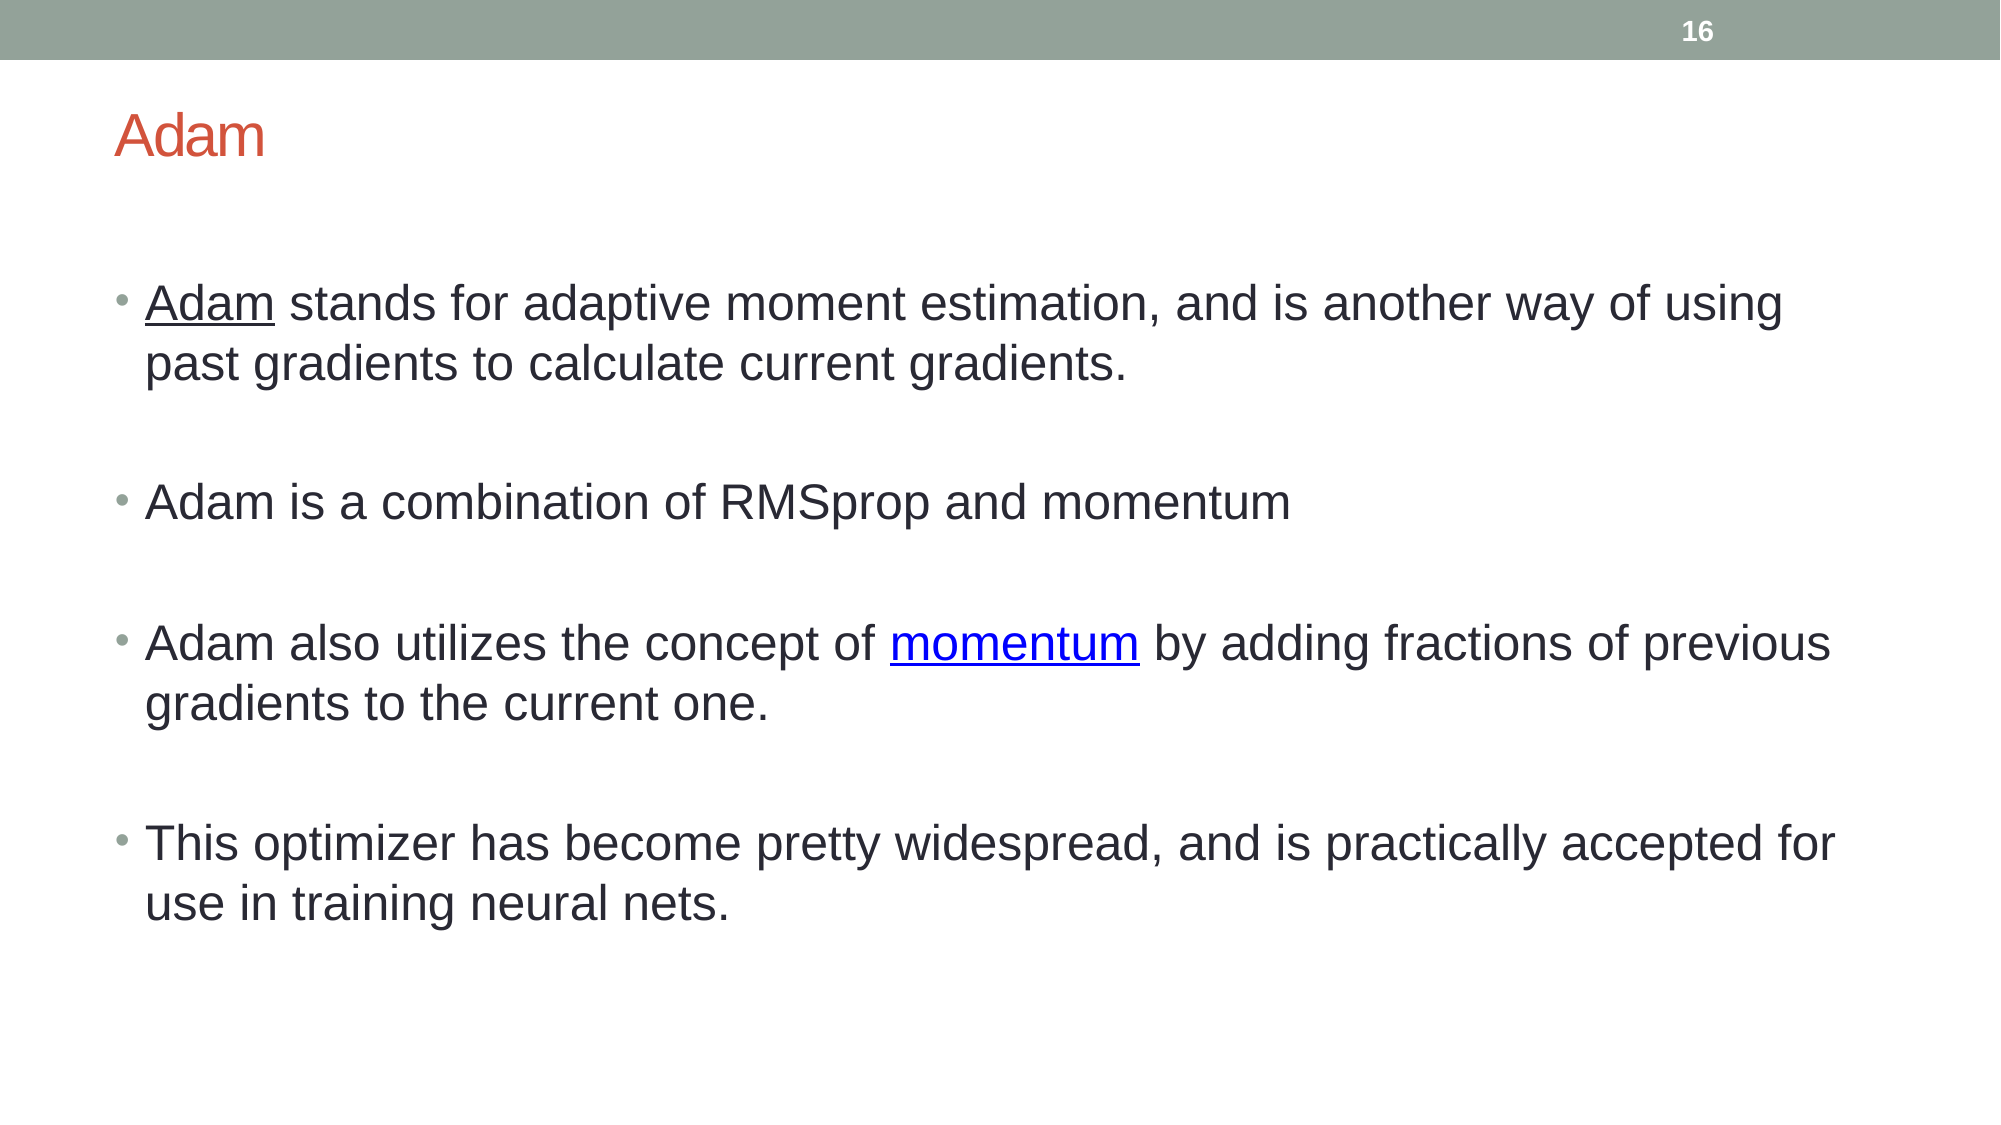

16
# Adam
Adam stands for adaptive moment estimation, and is another way of using past gradients to calculate current gradients.

Adam is a combination of RMSprop and momentum

Adam also utilizes the concept of momentum by adding fractions of previous gradients to the current one.

This optimizer has become pretty widespread, and is practically accepted for use in training neural nets.